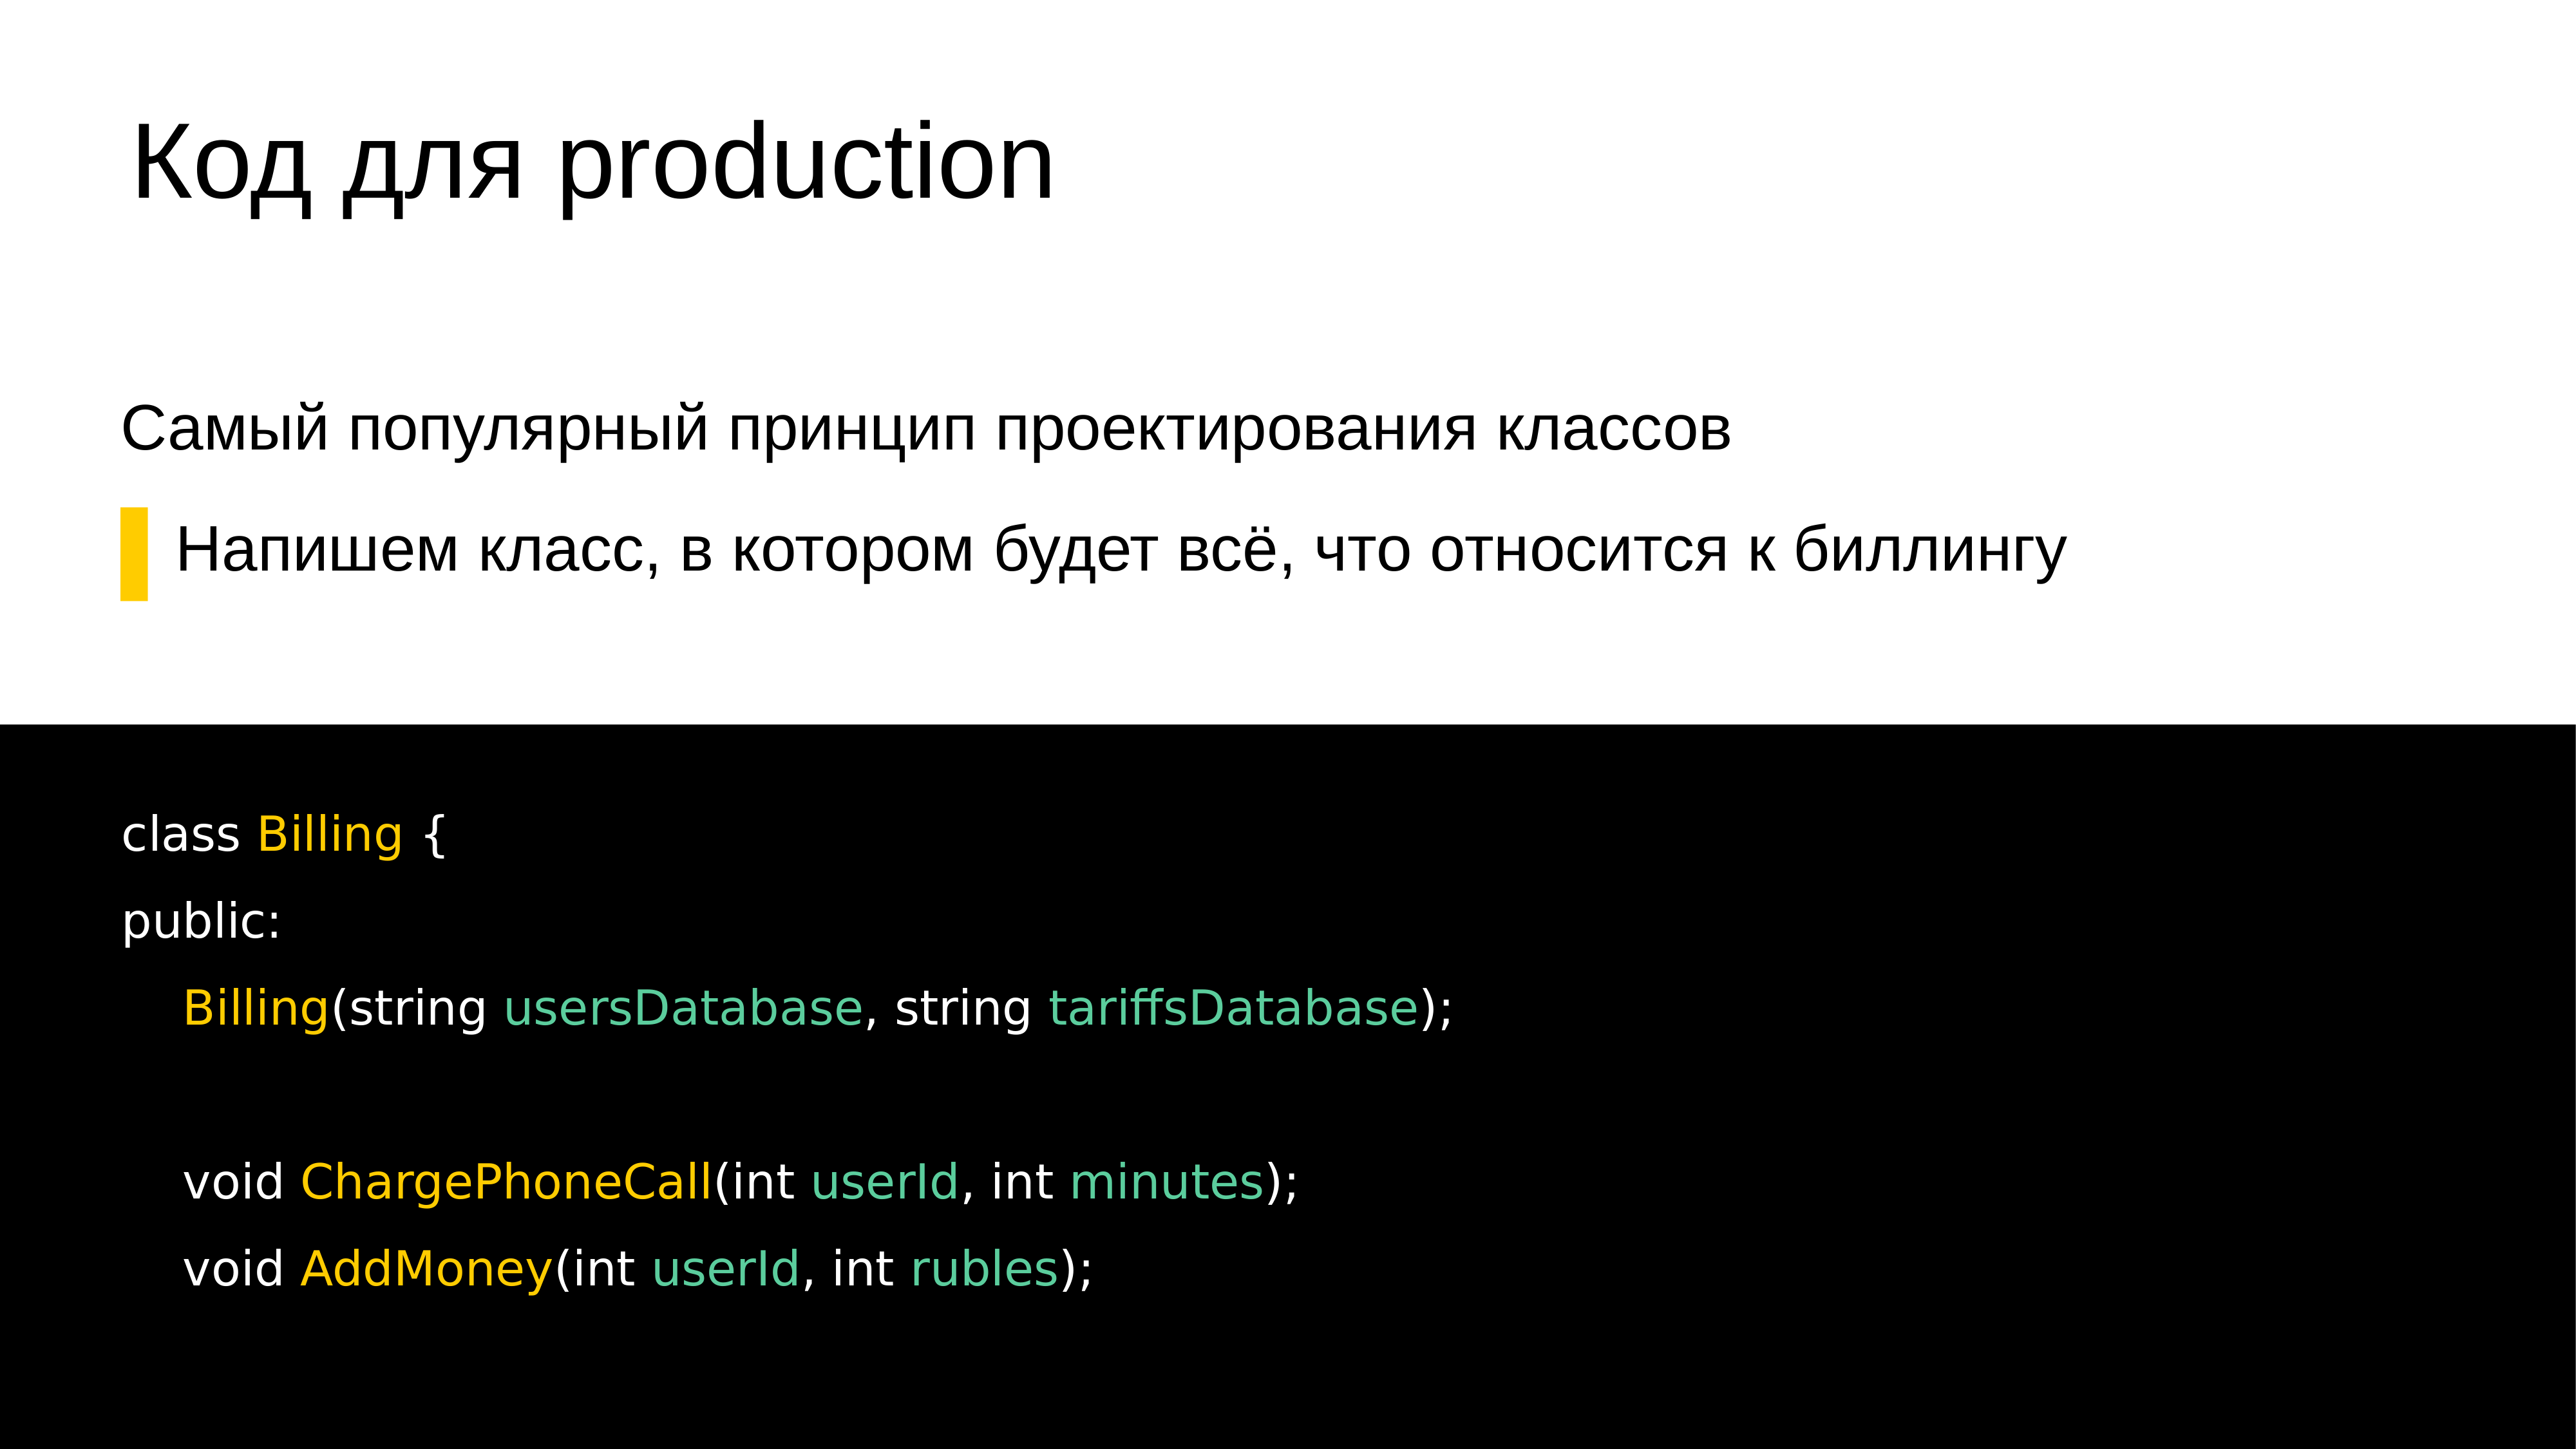

# Код для production
Самый популярный принцип проектирования классов
Напишем класс, в котором будет всё, что относится к биллингу
class Billing {
public:
    Billing(string usersDatabase, string tariffsDatabase);

    void ChargePhoneCall(int userId, int minutes);
    void AddMoney(int userId, int rubles);

18